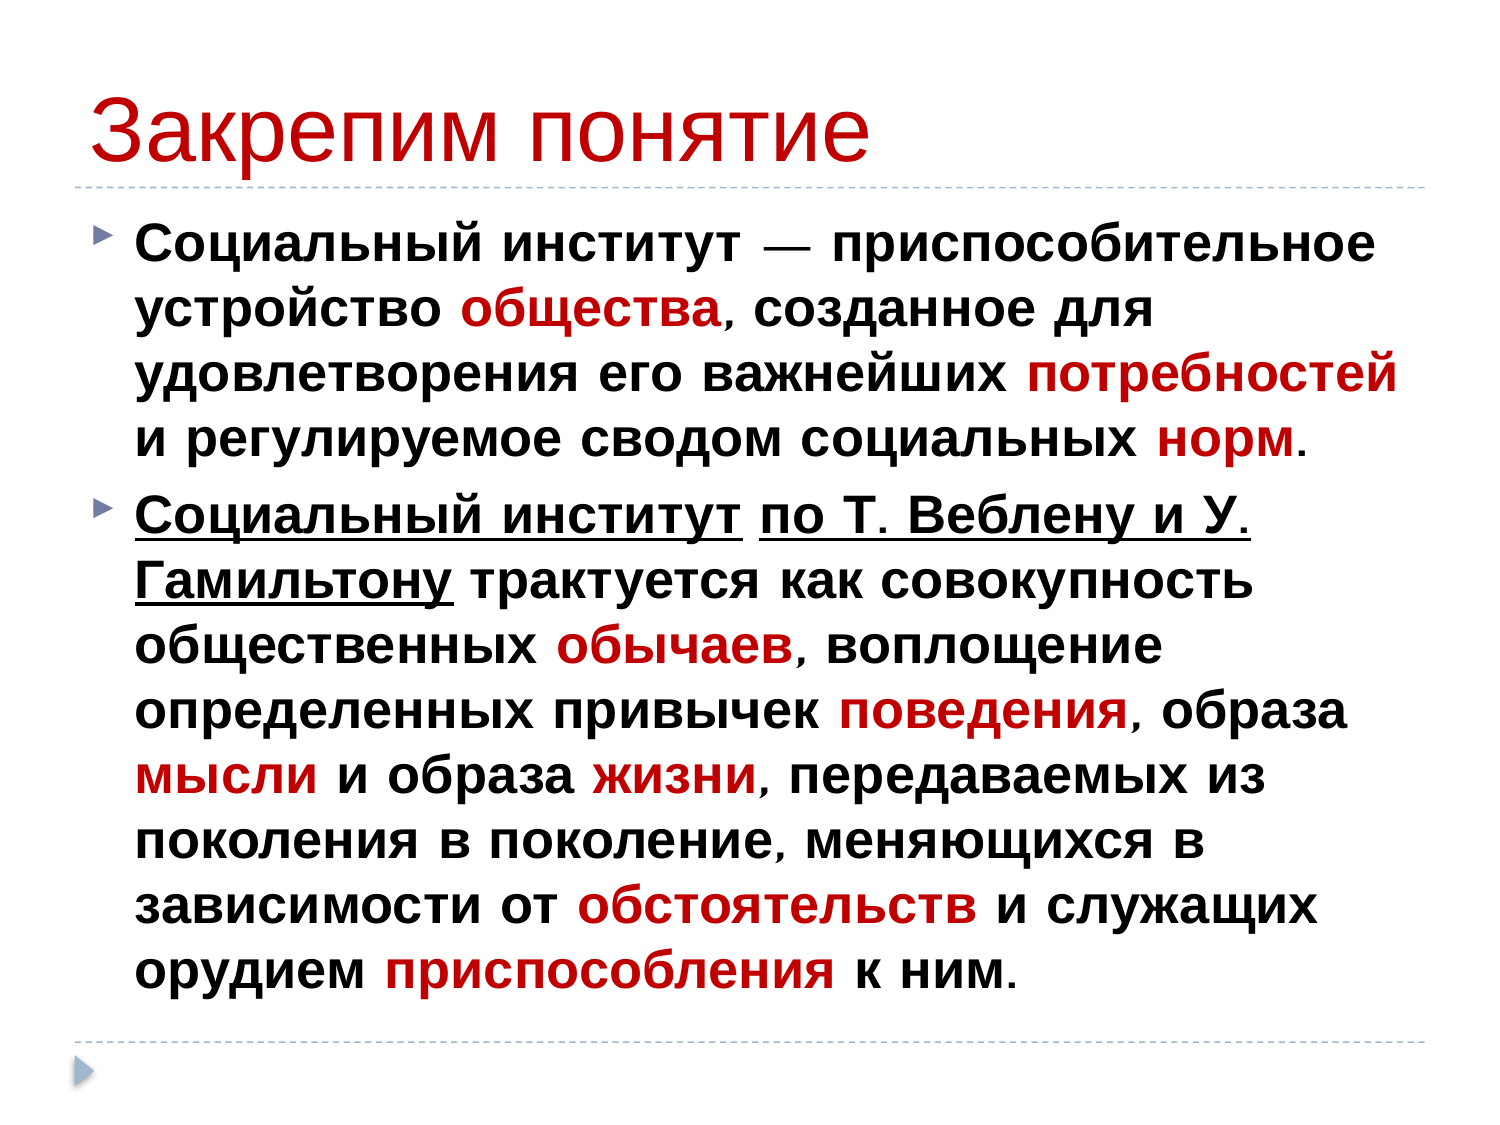

# Закрепим понятие
Социальный институт — приспособительное устройство общества, созданное для удовлетворения его важнейших потребностей и регулируемое сводом социальных норм.
Социальный институт по Т. Веблену и У. Гамильтону трактуется как совокупность общественных обычаев, воплощение определенных привычек поведения, образа мысли и образа жизни, передаваемых из поколения в поколение, меняющихся в зависимости от обстоятельств и служащих орудием приспособления к ним.